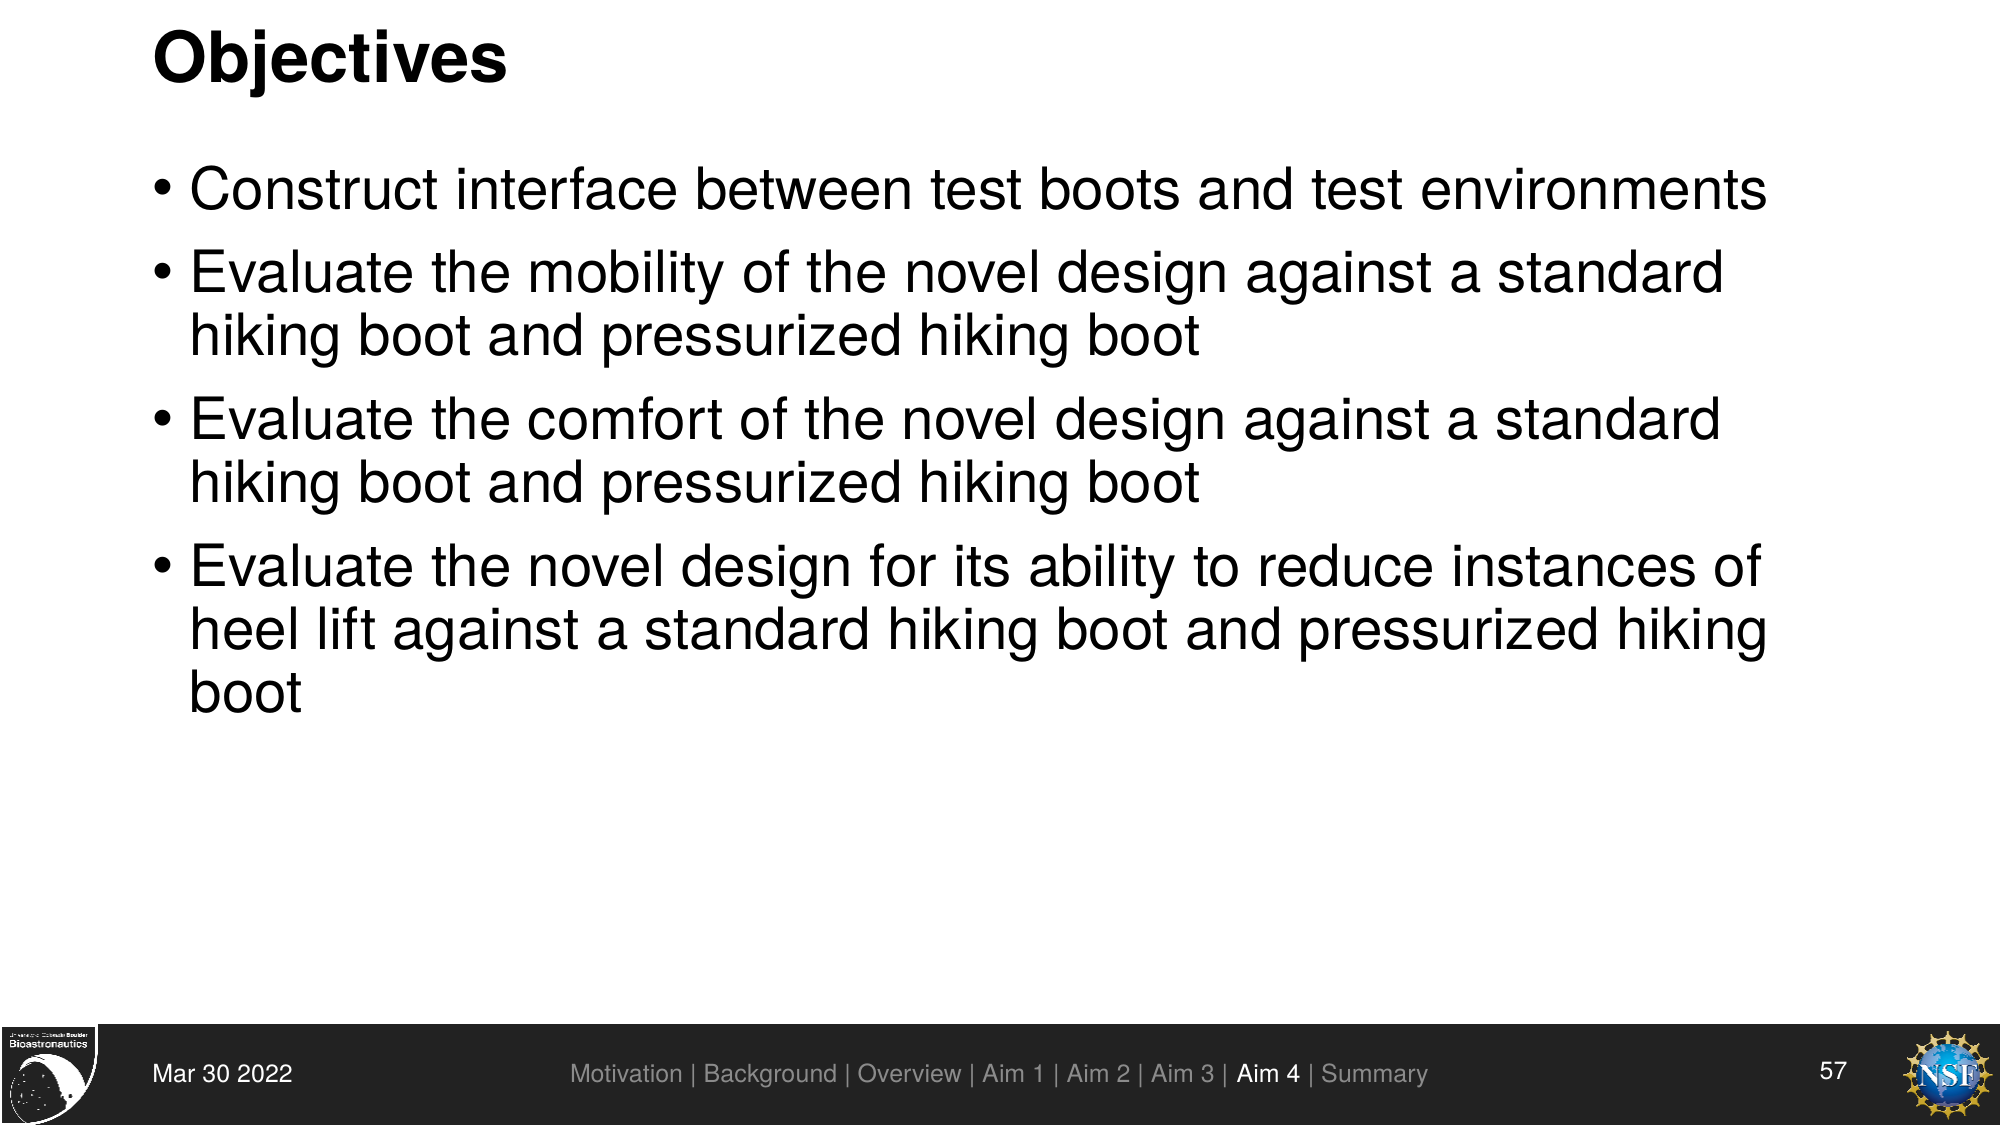

# Objectives
Construct interface between test boots and test environments
Evaluate the mobility of the novel design against a standard hiking boot and pressurized hiking boot
Evaluate the comfort of the novel design against a standard hiking boot and pressurized hiking boot
Evaluate the novel design for its ability to reduce instances of heel lift against a standard hiking boot and pressurized hiking boot

Motivation | Background | Overview | Aim 1 | Aim 2 | Aim 3 | Aim 4 | Summary
Mar 30 2022
57